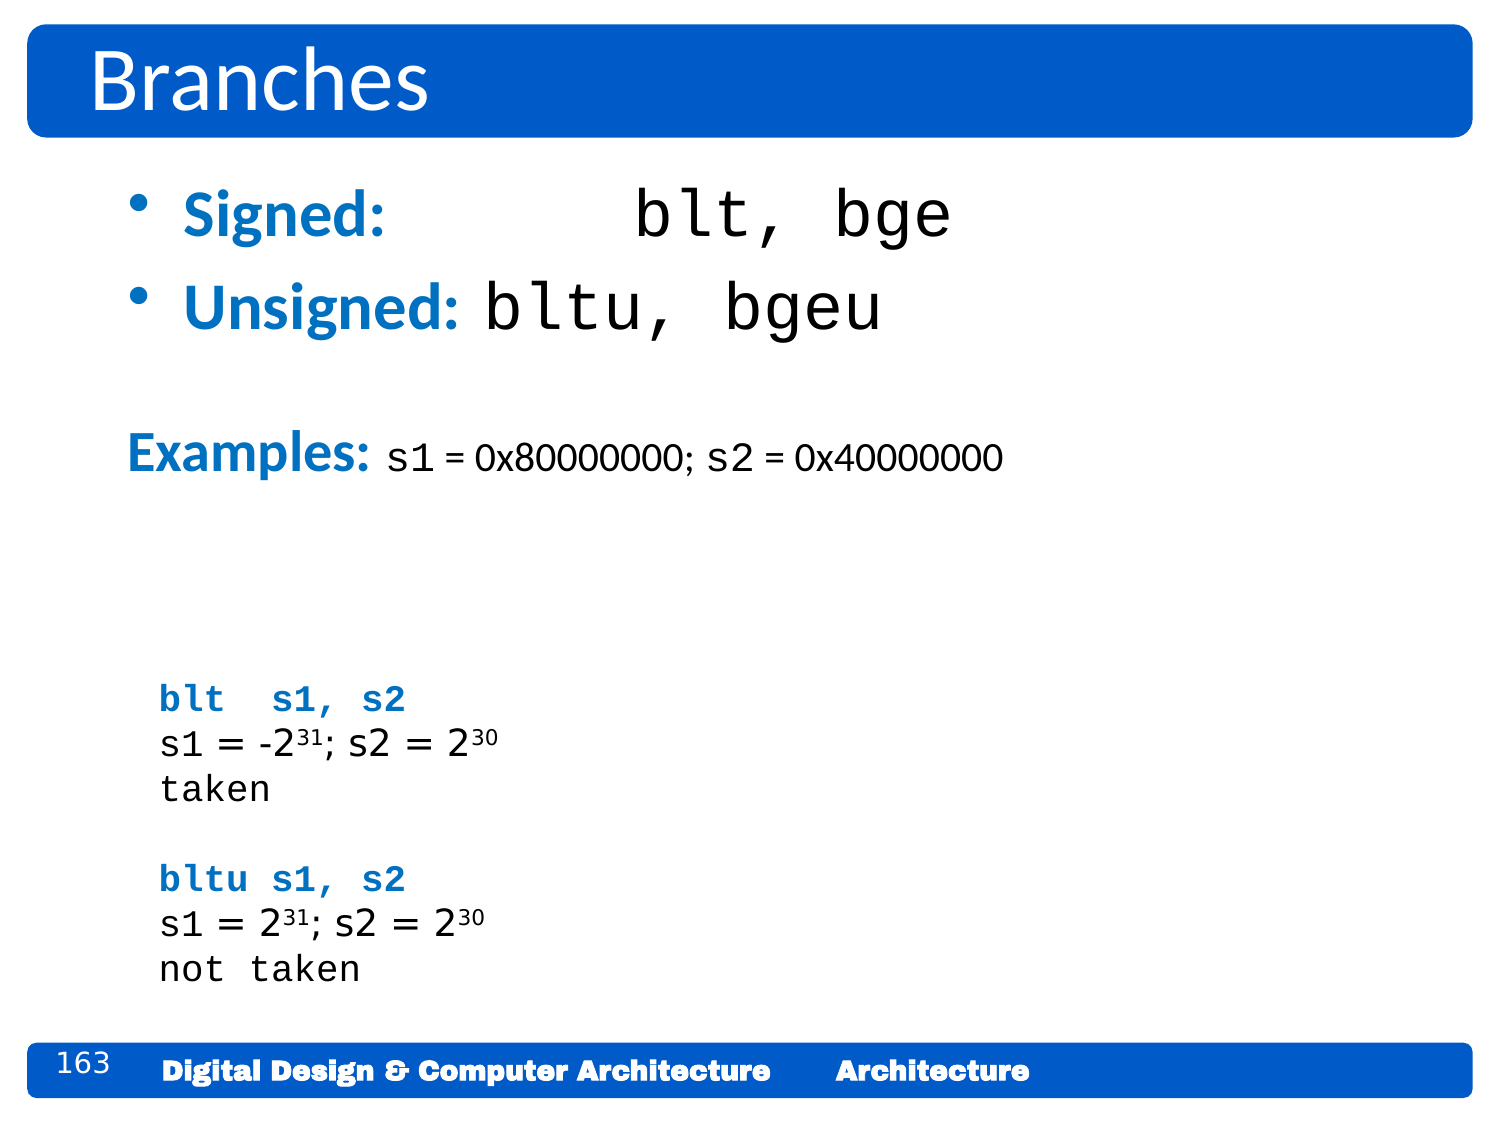

Branches
Signed: 		blt, bge
Unsigned: 	bltu, bgeu

Examples: s1 = 0x80000000; s2 = 0x40000000

blt  s1, s2
s1 = -231; s2 = 230
taken

bltu s1, s2
s1 = 231; s2 = 230
not taken
163